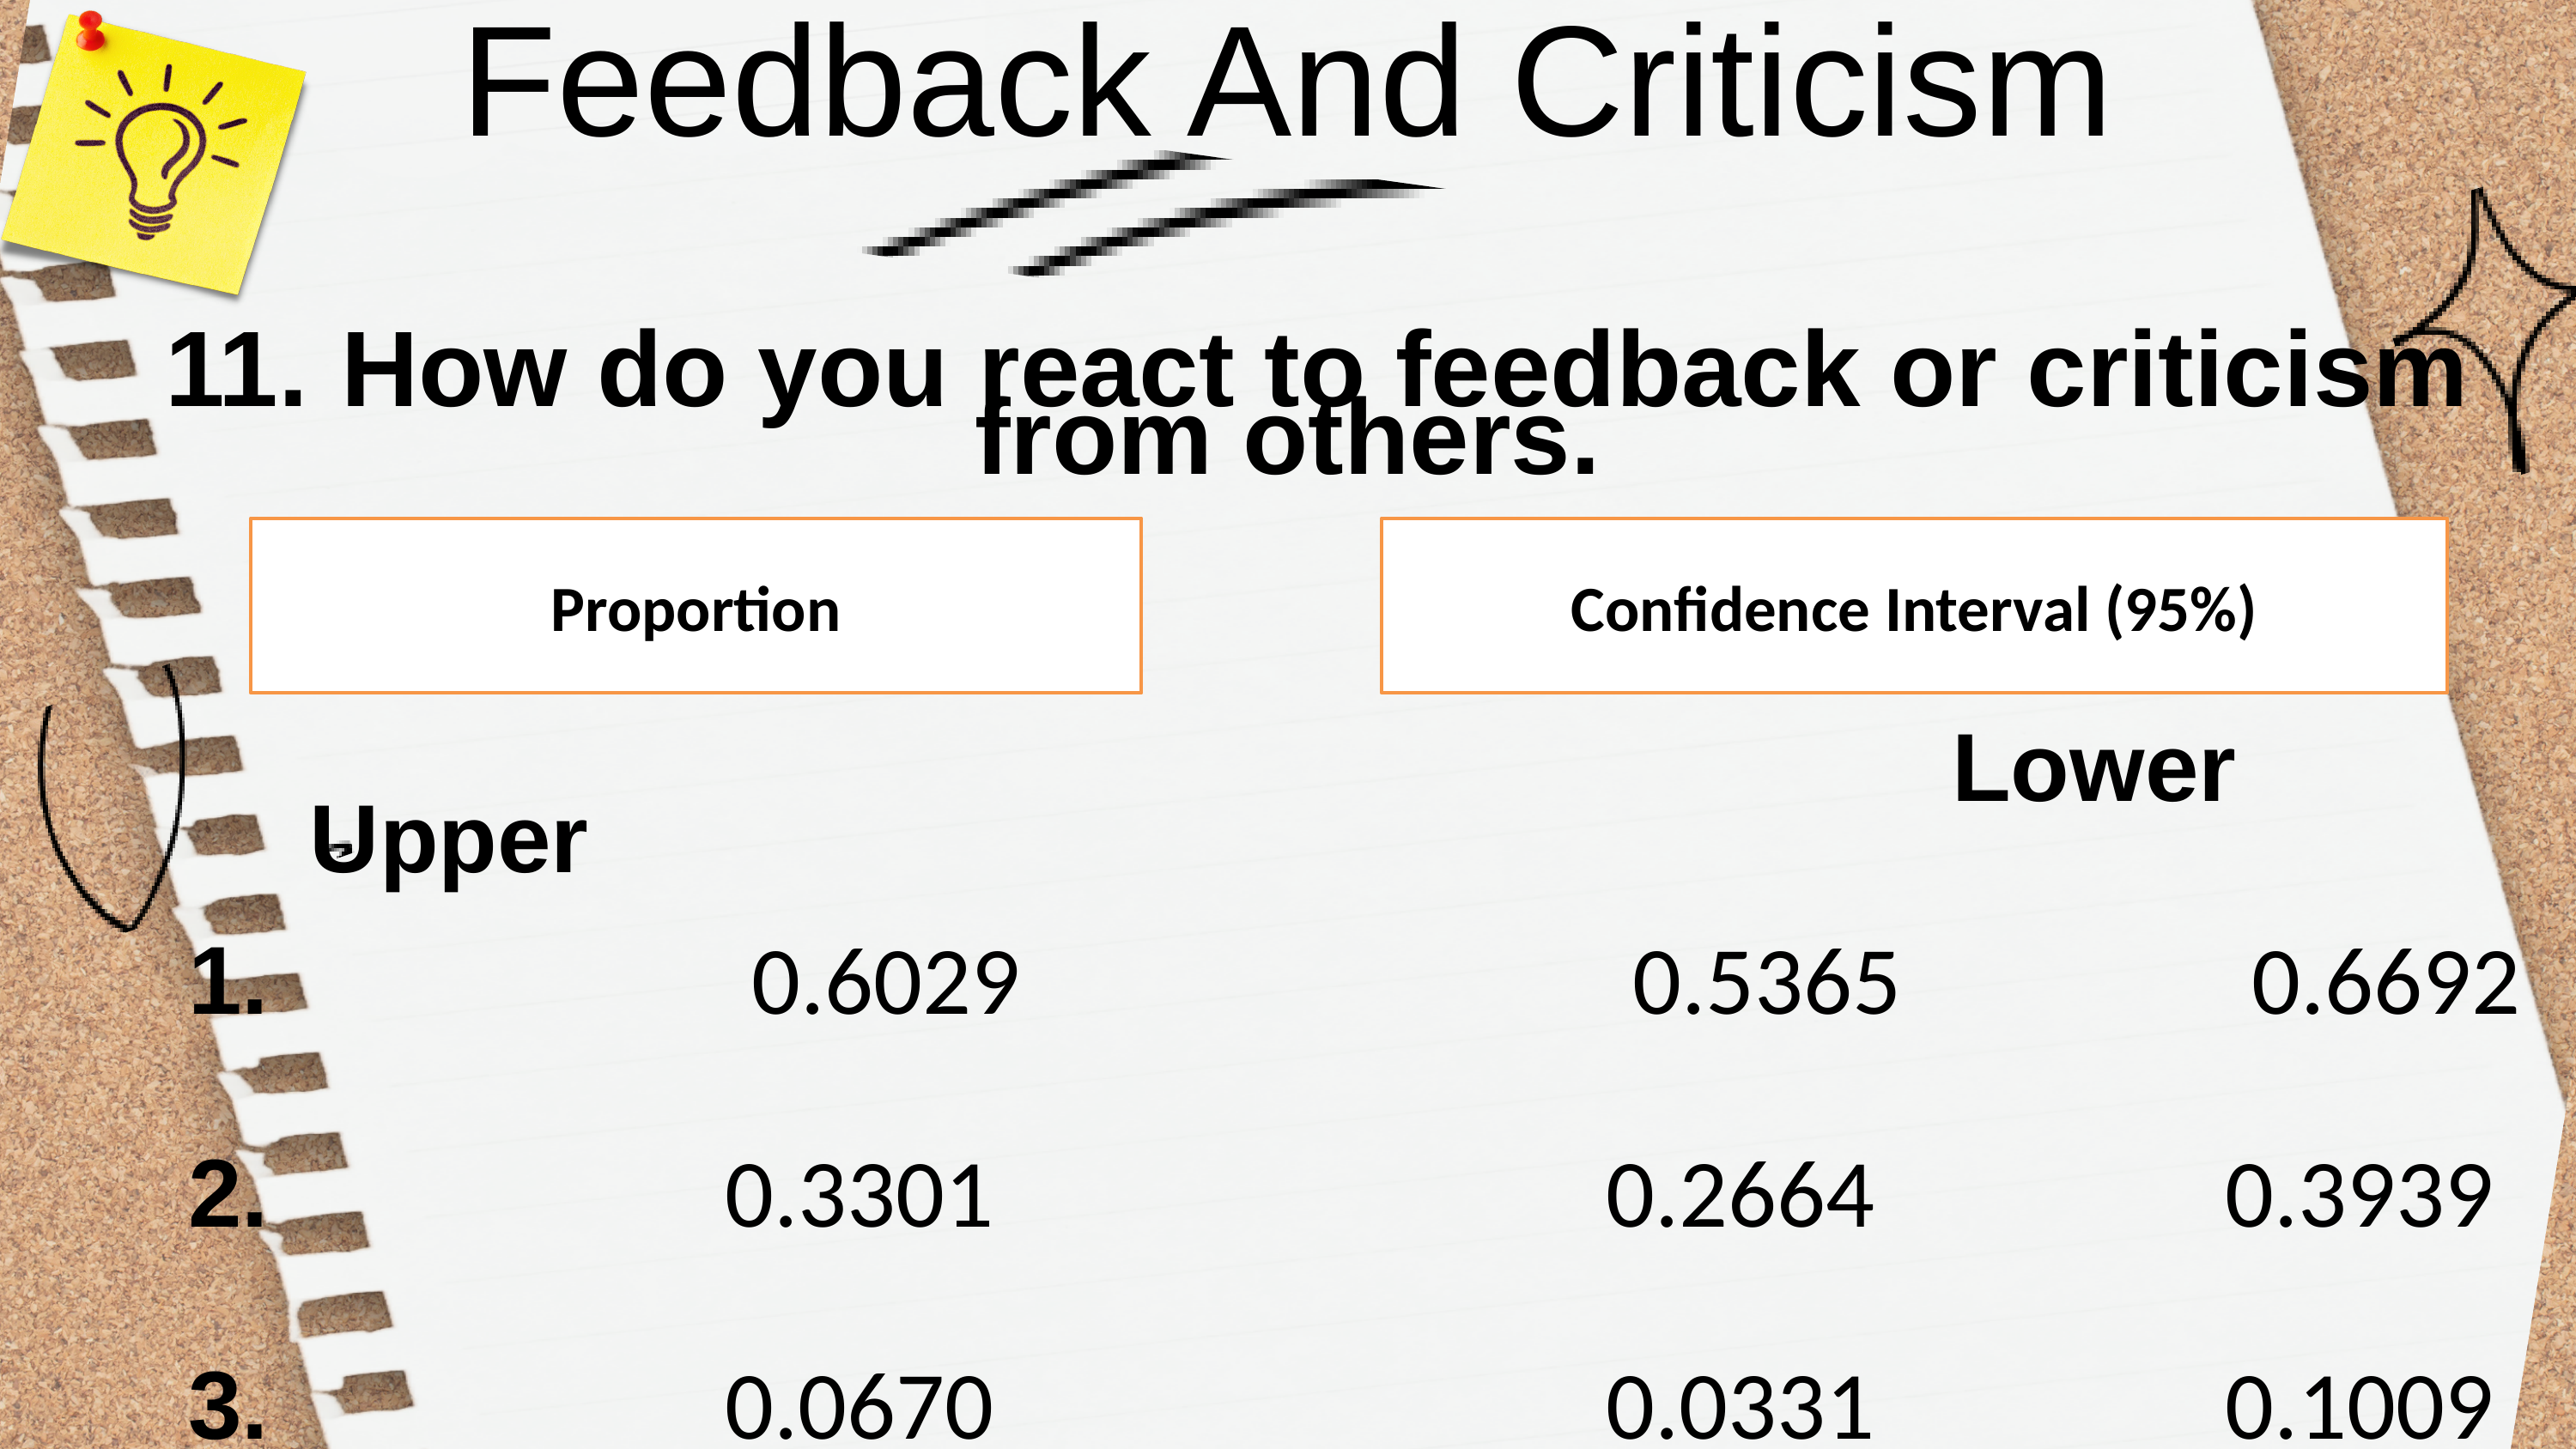

Feedback And Criticism

  11. How do you react to feedback or criticism from others.

|  |
| --- |
Proportion
Confidence Interval (95%)

                                                                                   Lower                         Upper

  1.                  0.6029                            0.5365                0.6692

  2.                 0.3301                            0.2664                0.3939

  3.                 0.0670                            0.0331                0.1009